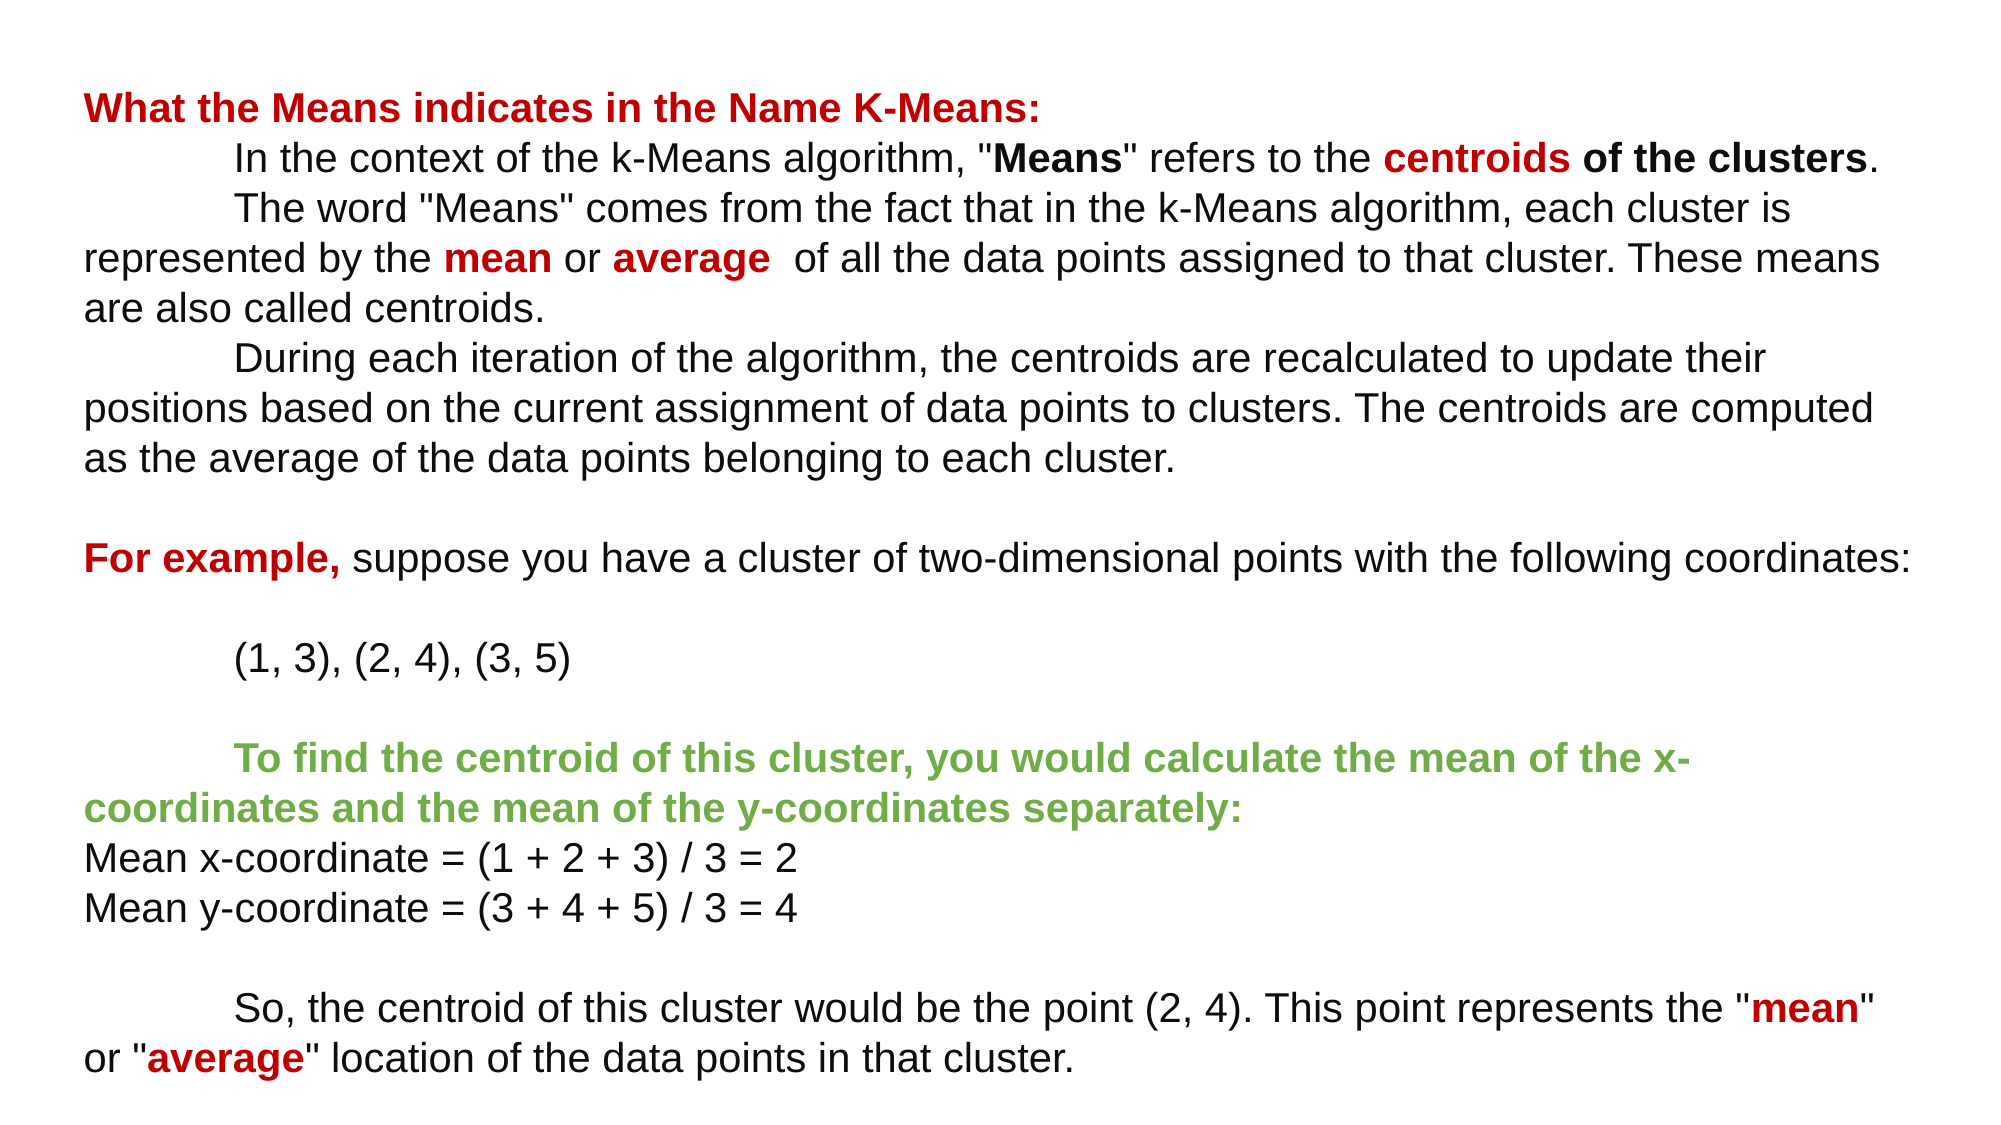

What the Means indicates in the Name K-Means:
	In the context of the k-Means algorithm, "Means" refers to the centroids of the clusters.
	The word "Means" comes from the fact that in the k-Means algorithm, each cluster is represented by the mean or average  of all the data points assigned to that cluster. These means are also called centroids.
	During each iteration of the algorithm, the centroids are recalculated to update their positions based on the current assignment of data points to clusters. The centroids are computed as the average of the data points belonging to each cluster.

For example, suppose you have a cluster of two-dimensional points with the following coordinates:

	(1, 3), (2, 4), (3, 5)

	To find the centroid of this cluster, you would calculate the mean of the x-coordinates and the mean of the y-coordinates separately:
Mean x-coordinate = (1 + 2 + 3) / 3 = 2
Mean y-coordinate = (3 + 4 + 5) / 3 = 4

	So, the centroid of this cluster would be the point (2, 4). This point represents the "mean" or "average" location of the data points in that cluster.